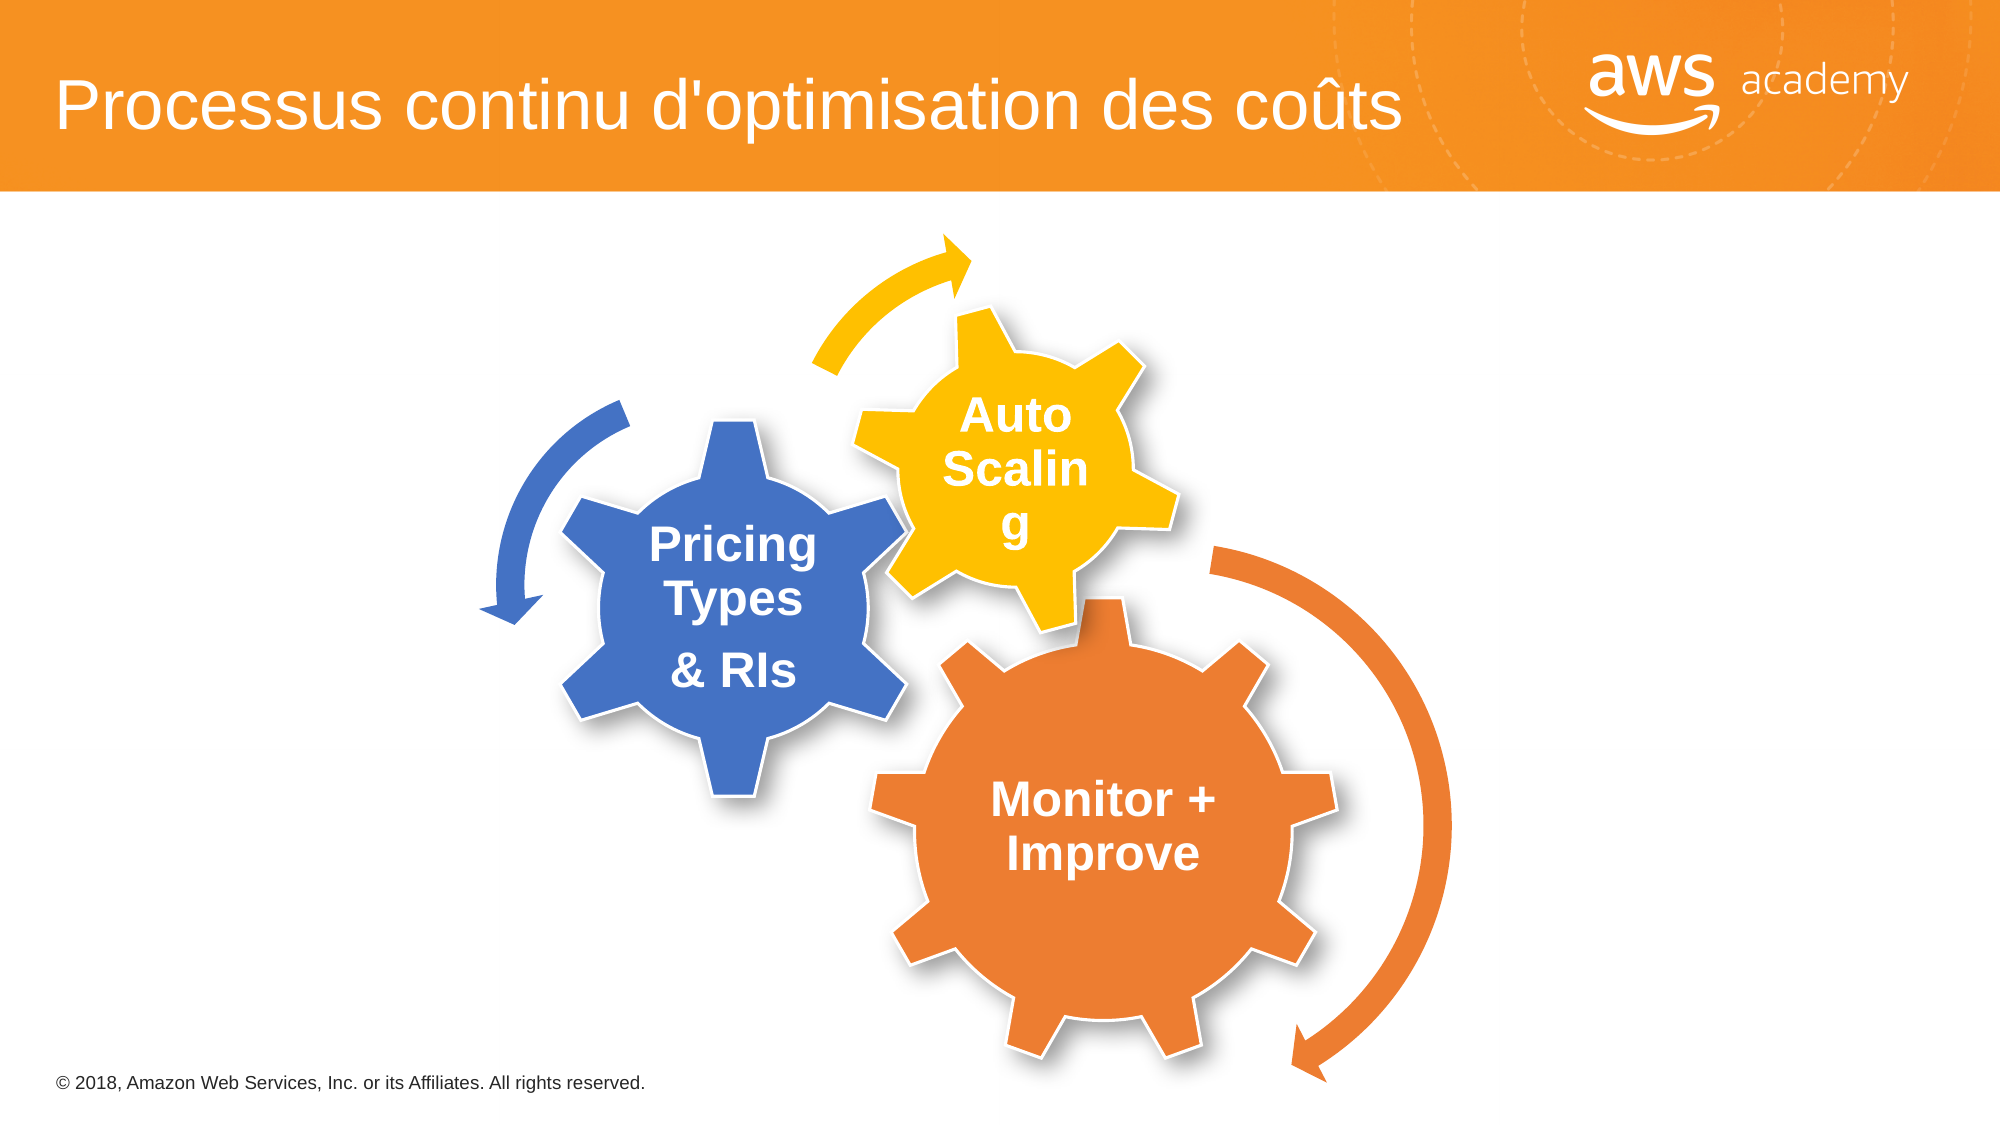

# Processus continu d'optimisation des coûts
Monitor + Improve
Pricing Types
& RIs
Auto Scaling